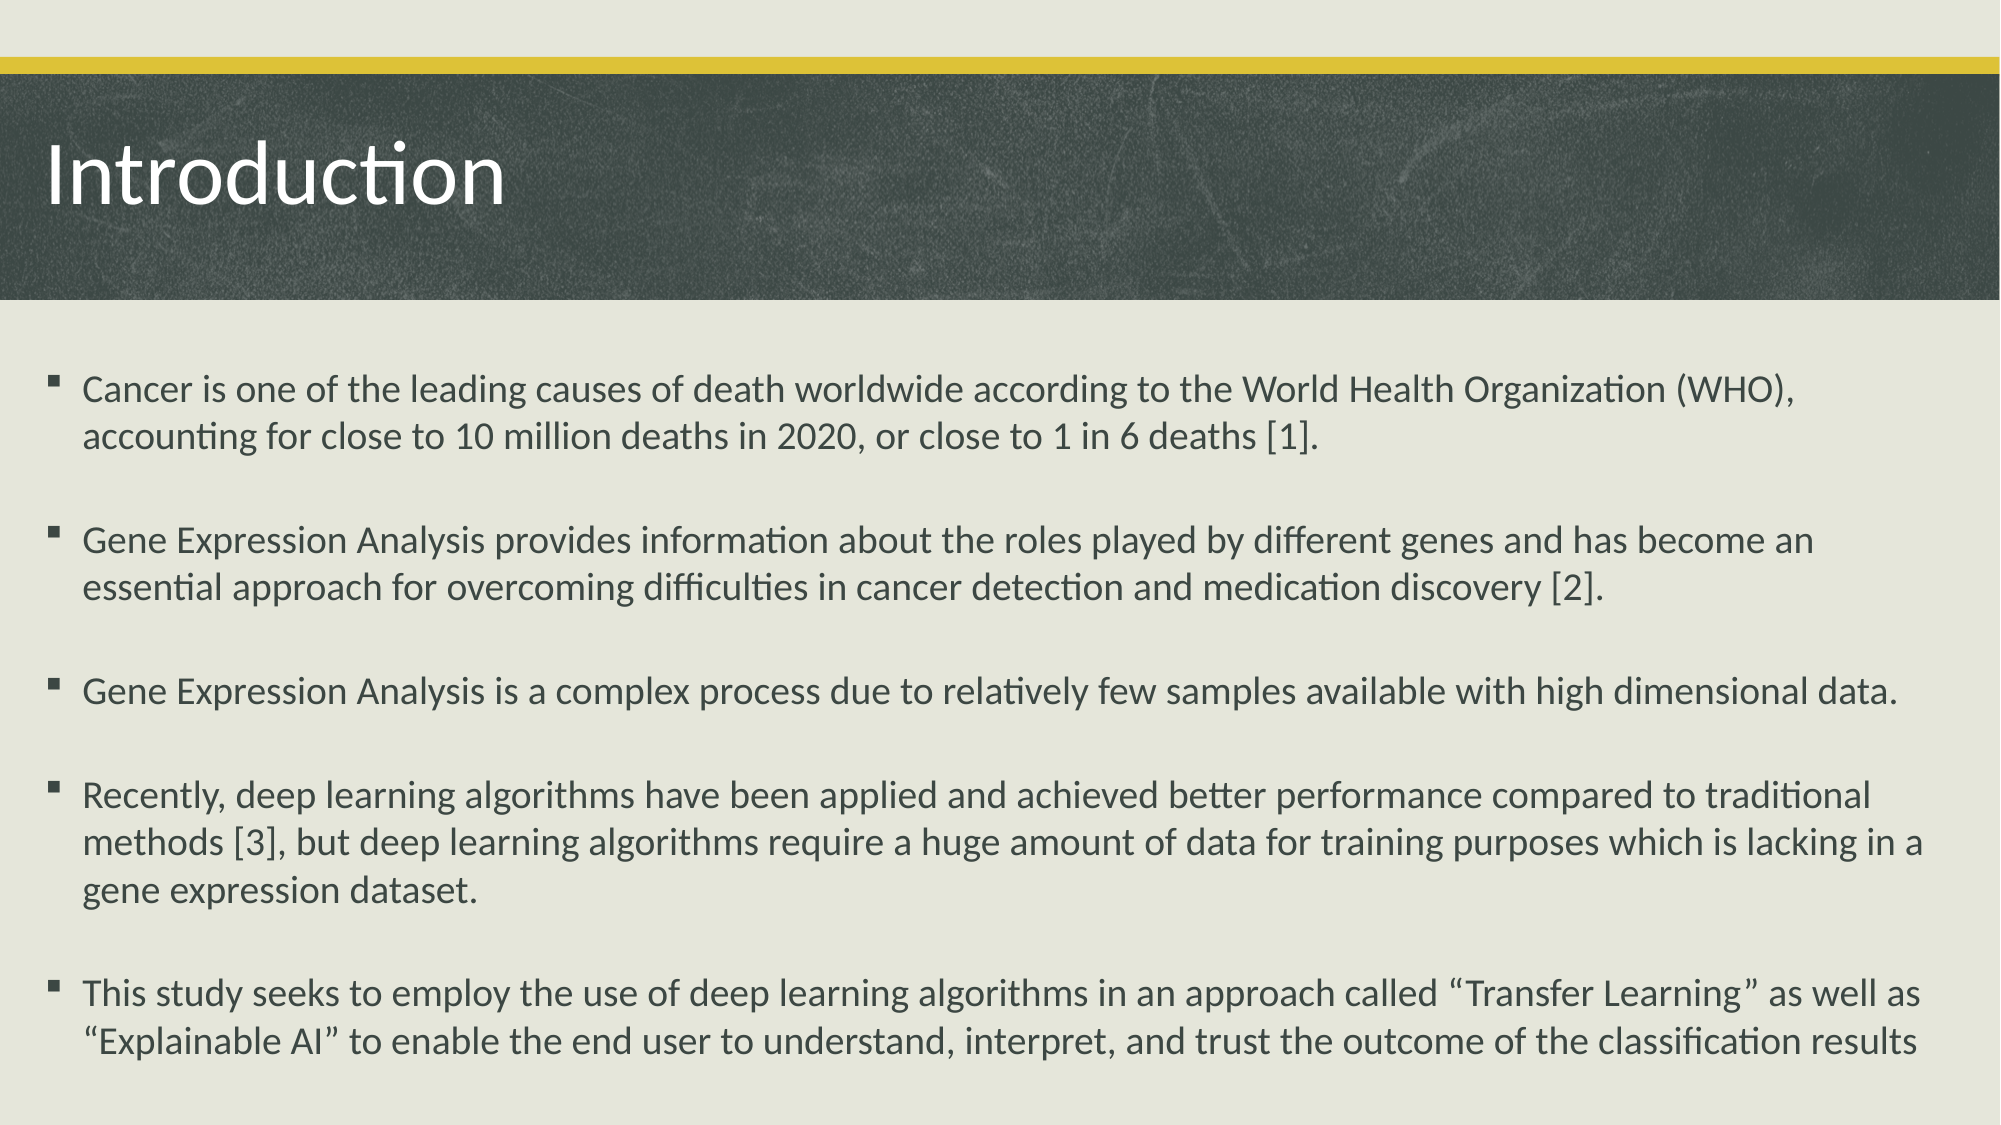

# Introduction

Cancer is one of the leading causes of death worldwide according to the World Health Organization (WHO), accounting for close to 10 million deaths in 2020, or close to 1 in 6 deaths [1].
Gene Expression Analysis provides information about the roles played by different genes and has become an essential approach for overcoming difficulties in cancer detection and medication discovery [2].
Gene Expression Analysis is a complex process due to relatively few samples available with high dimensional data.
Recently, deep learning algorithms have been applied and achieved better performance compared to traditional methods [3], but deep learning algorithms require a huge amount of data for training purposes which is lacking in a gene expression dataset.
This study seeks to employ the use of deep learning algorithms in an approach called “Transfer Learning” as well as “Explainable AI” to enable the end user to understand, interpret, and trust the outcome of the classification results